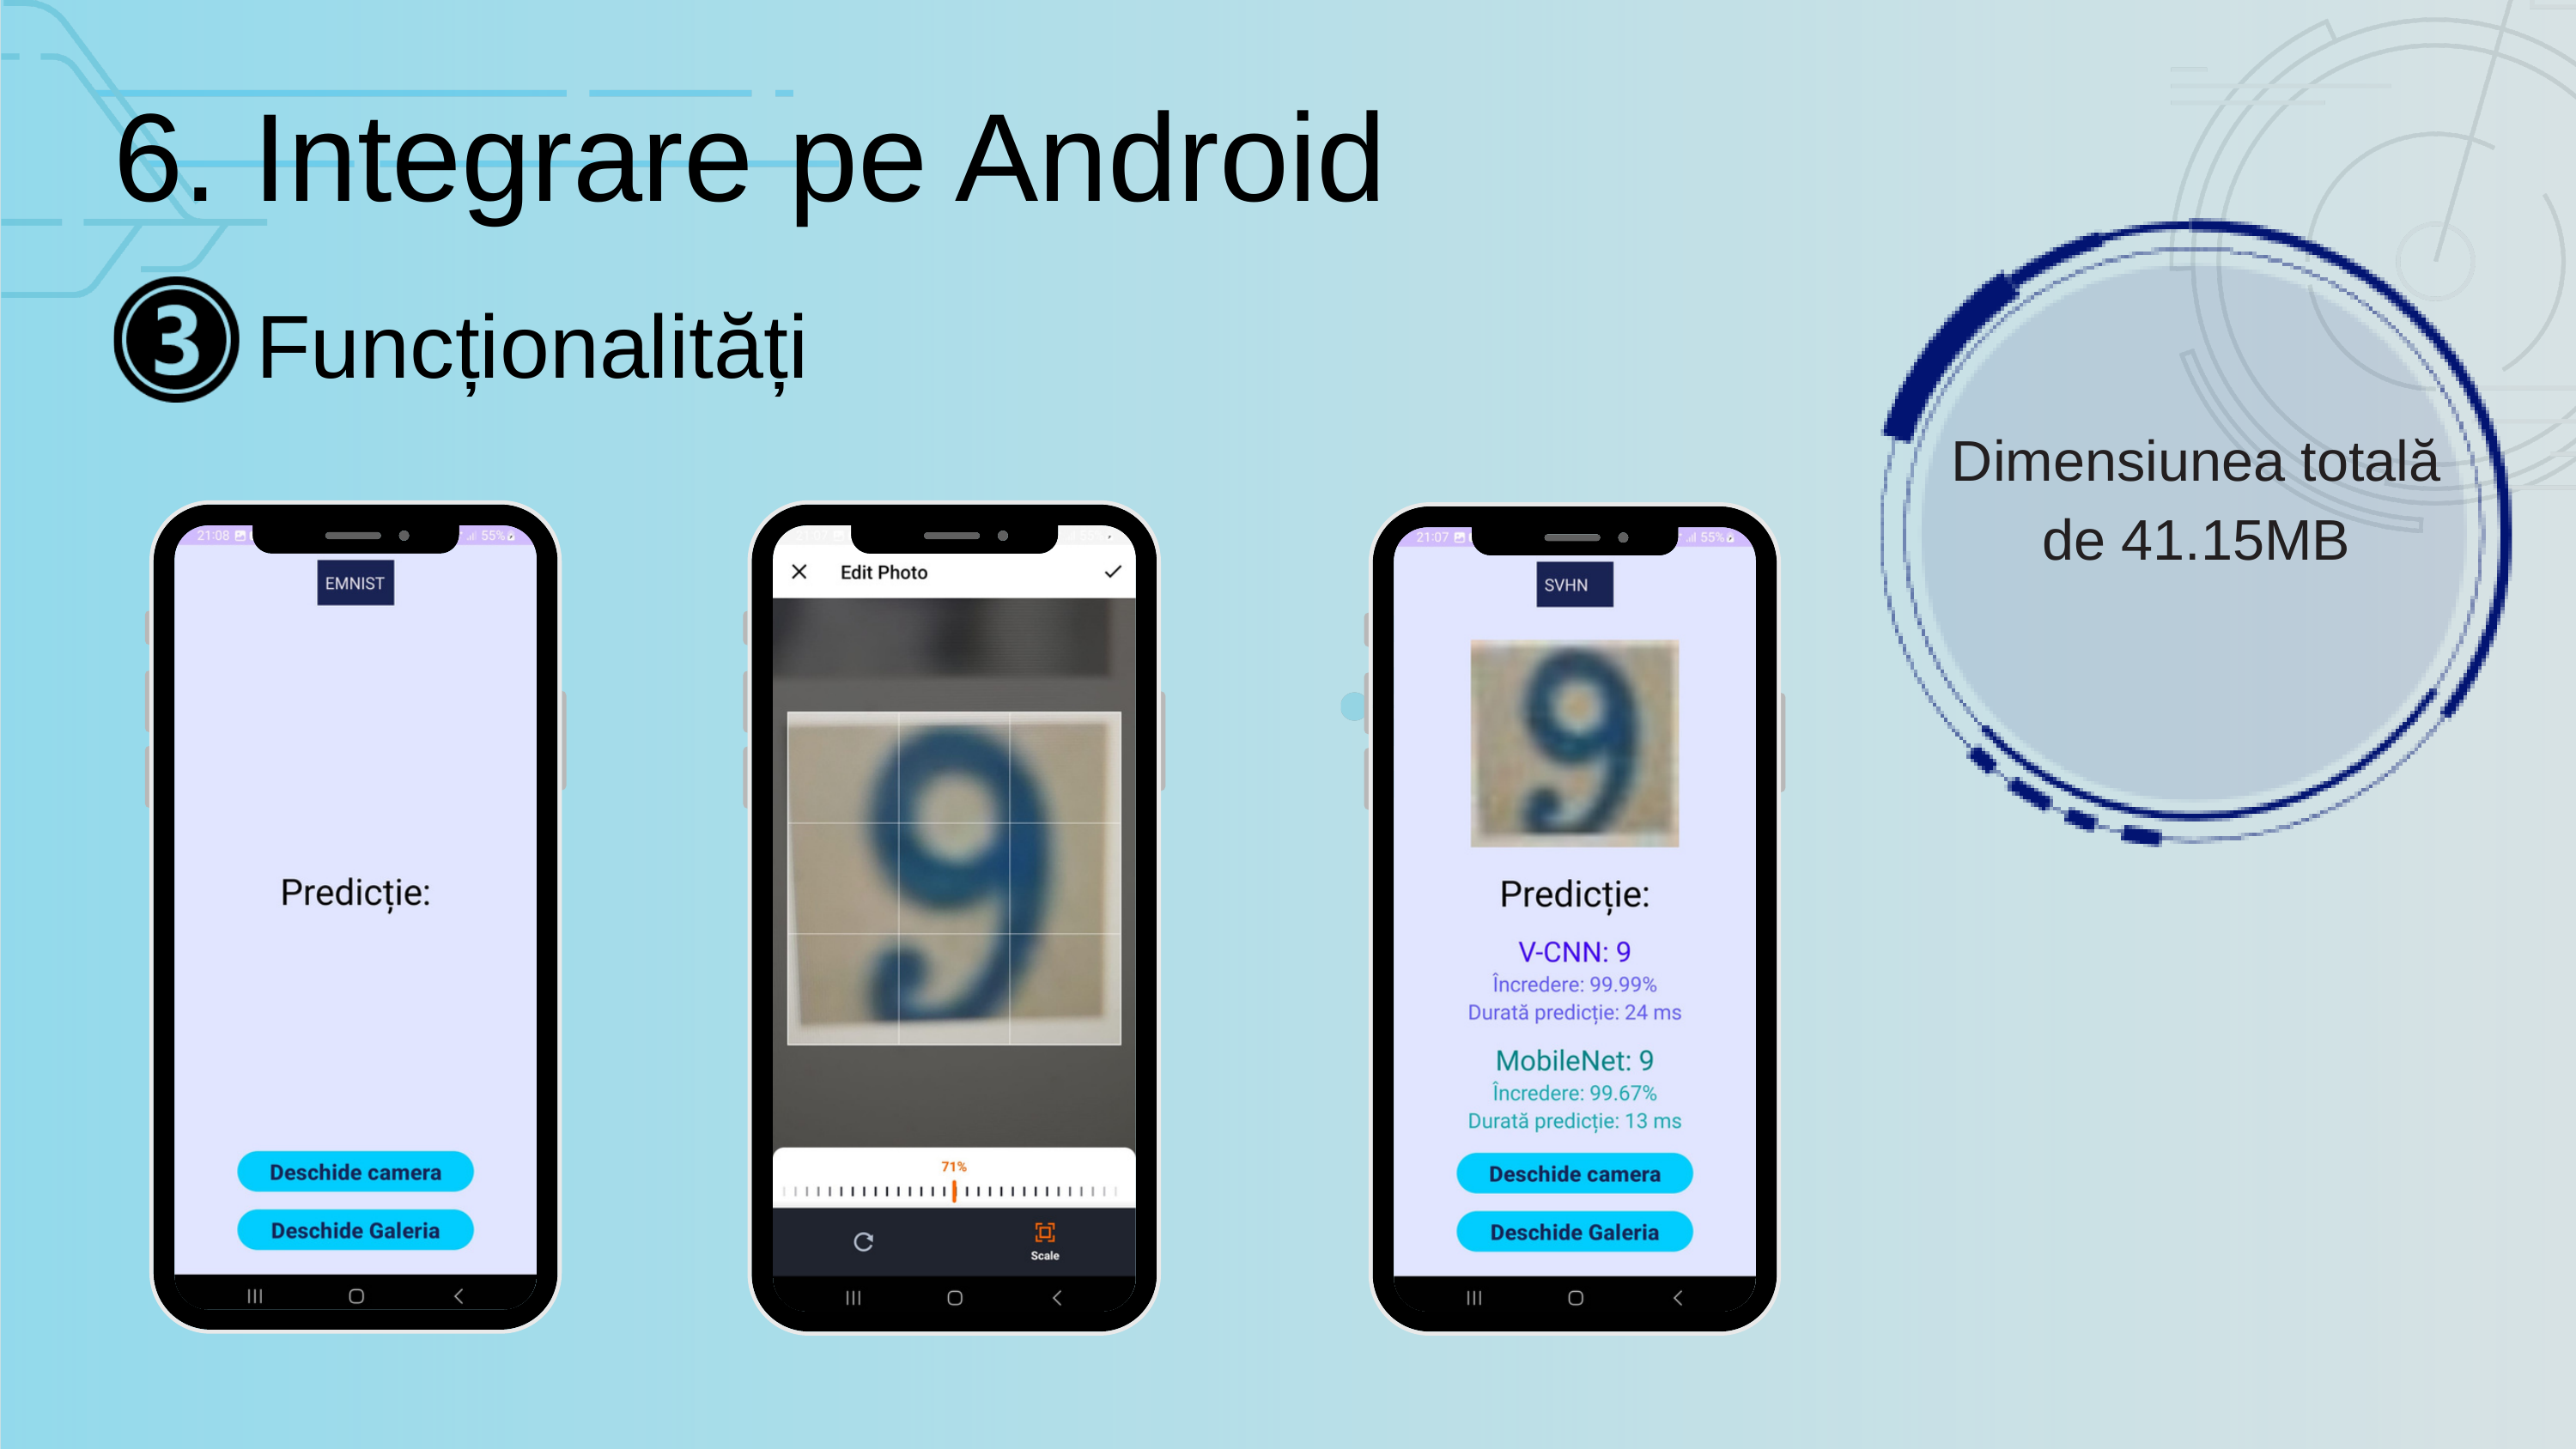

6. Integrare pe Android

Funcționalități

Dimensiunea totală de 41.15MB